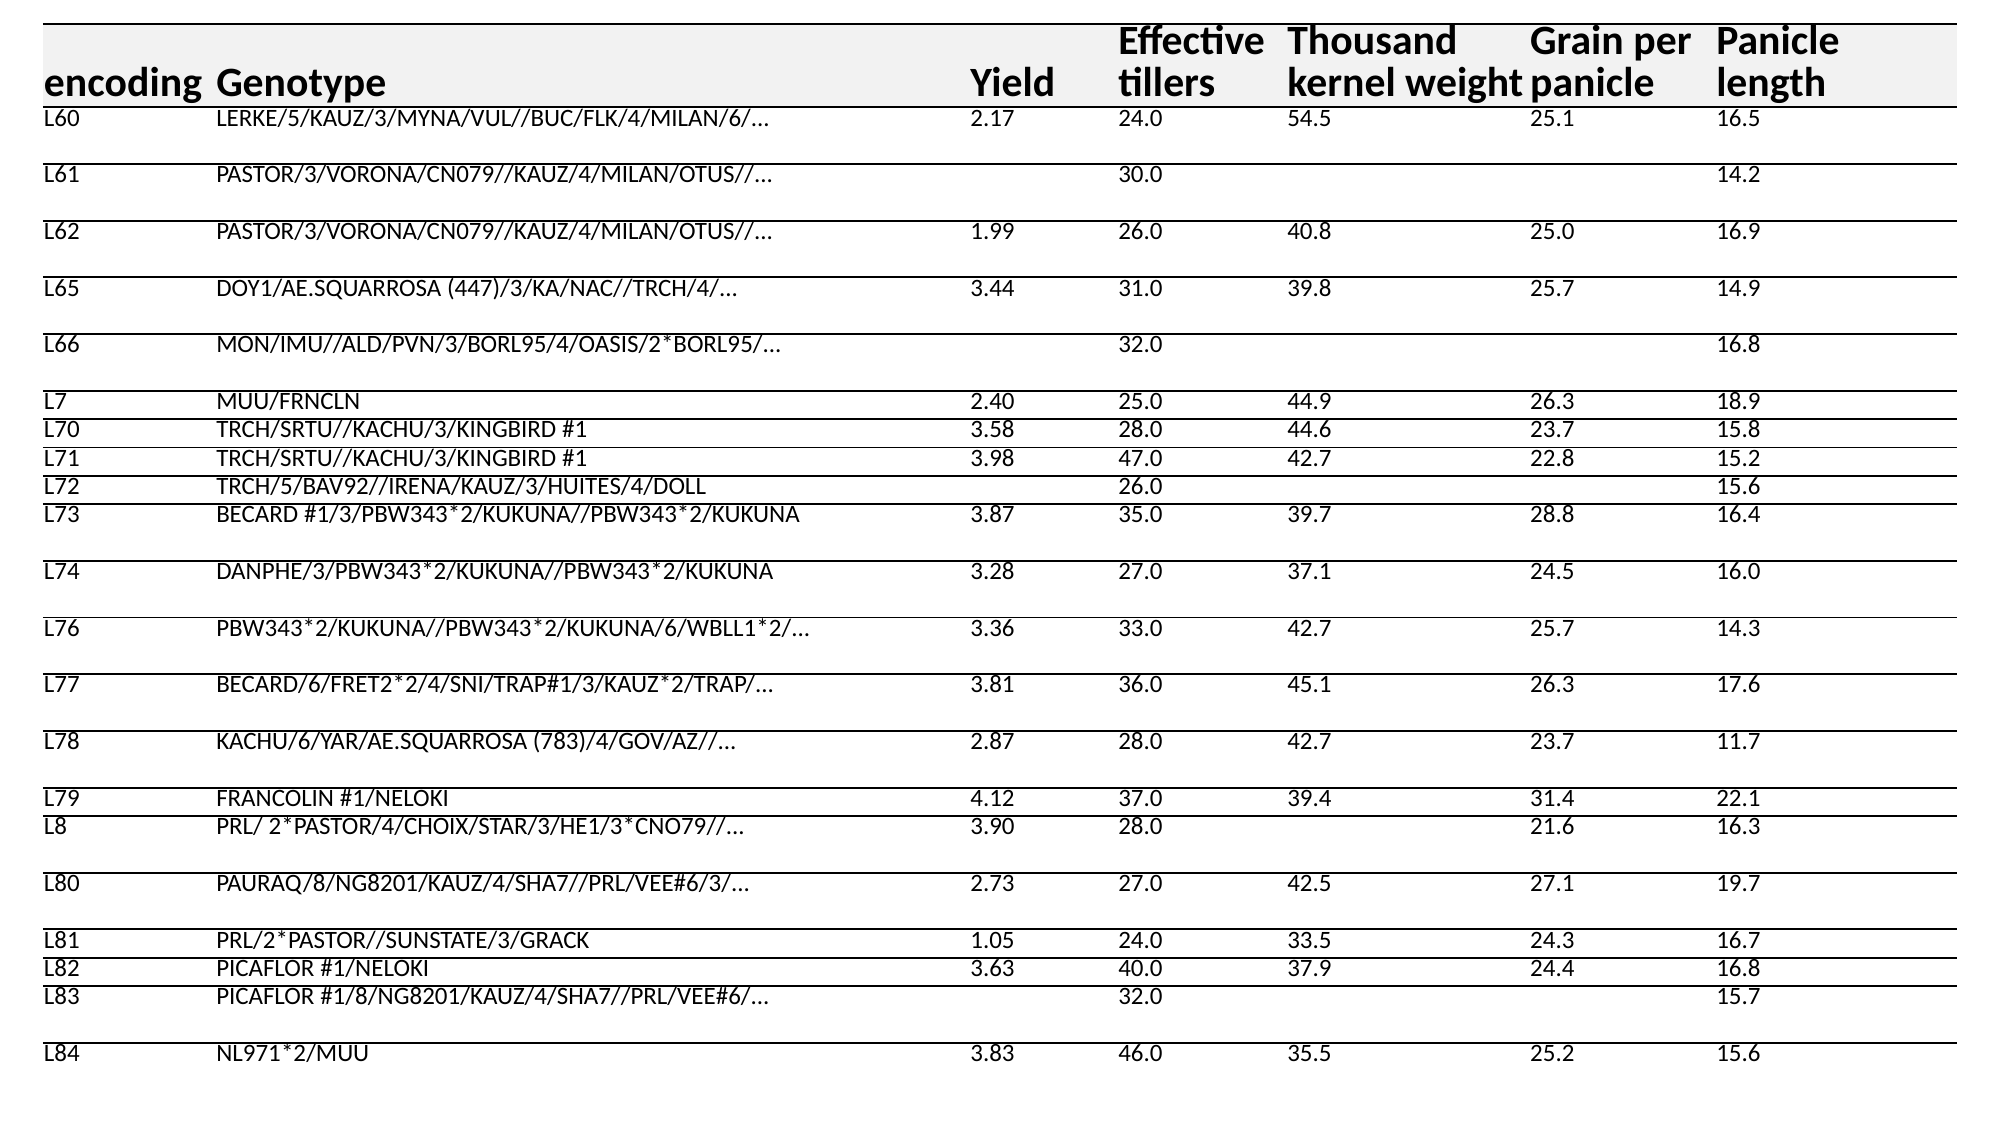

| encoding | Genotype | Yield | Effective tillers | Thousand kernel weight | Grain per panicle | Panicle length |
| --- | --- | --- | --- | --- | --- | --- |
| L60 | LERKE/5/KAUZ/3/MYNA/VUL//BUC/FLK/4/MILAN/6/... | 2.17 | 24.0 | 54.5 | 25.1 | 16.5 |
| L61 | PASTOR/3/VORONA/CN079//KAUZ/4/MILAN/OTUS//... |  | 30.0 |  |  | 14.2 |
| L62 | PASTOR/3/VORONA/CN079//KAUZ/4/MILAN/OTUS//... | 1.99 | 26.0 | 40.8 | 25.0 | 16.9 |
| L65 | DOY1/AE.SQUARROSA (447)/3/KA/NAC//TRCH/4/... | 3.44 | 31.0 | 39.8 | 25.7 | 14.9 |
| L66 | MON/IMU//ALD/PVN/3/BORL95/4/OASIS/2\*BORL95/... |  | 32.0 |  |  | 16.8 |
| L7 | MUU/FRNCLN | 2.40 | 25.0 | 44.9 | 26.3 | 18.9 |
| L70 | TRCH/SRTU//KACHU/3/KINGBIRD #1 | 3.58 | 28.0 | 44.6 | 23.7 | 15.8 |
| L71 | TRCH/SRTU//KACHU/3/KINGBIRD #1 | 3.98 | 47.0 | 42.7 | 22.8 | 15.2 |
| L72 | TRCH/5/BAV92//IRENA/KAUZ/3/HUITES/4/DOLL |  | 26.0 |  |  | 15.6 |
| L73 | BECARD #1/3/PBW343\*2/KUKUNA//PBW343\*2/KUKUNA | 3.87 | 35.0 | 39.7 | 28.8 | 16.4 |
| L74 | DANPHE/3/PBW343\*2/KUKUNA//PBW343\*2/KUKUNA | 3.28 | 27.0 | 37.1 | 24.5 | 16.0 |
| L76 | PBW343\*2/KUKUNA//PBW343\*2/KUKUNA/6/WBLL1\*2/... | 3.36 | 33.0 | 42.7 | 25.7 | 14.3 |
| L77 | BECARD/6/FRET2\*2/4/SNI/TRAP#1/3/KAUZ\*2/TRAP/... | 3.81 | 36.0 | 45.1 | 26.3 | 17.6 |
| L78 | KACHU/6/YAR/AE.SQUARROSA (783)/4/GOV/AZ//... | 2.87 | 28.0 | 42.7 | 23.7 | 11.7 |
| L79 | FRANCOLIN #1/NELOKI | 4.12 | 37.0 | 39.4 | 31.4 | 22.1 |
| L8 | PRL/ 2\*PASTOR/4/CHOIX/STAR/3/HE1/3\*CNO79//... | 3.90 | 28.0 |  | 21.6 | 16.3 |
| L80 | PAURAQ/8/NG8201/KAUZ/4/SHA7//PRL/VEE#6/3/... | 2.73 | 27.0 | 42.5 | 27.1 | 19.7 |
| L81 | PRL/2\*PASTOR//SUNSTATE/3/GRACK | 1.05 | 24.0 | 33.5 | 24.3 | 16.7 |
| L82 | PICAFLOR #1/NELOKI | 3.63 | 40.0 | 37.9 | 24.4 | 16.8 |
| L83 | PICAFLOR #1/8/NG8201/KAUZ/4/SHA7//PRL/VEE#6/... |  | 32.0 |  |  | 15.7 |
| L84 | NL971\*2/MUU | 3.83 | 46.0 | 35.5 | 25.2 | 15.6 |